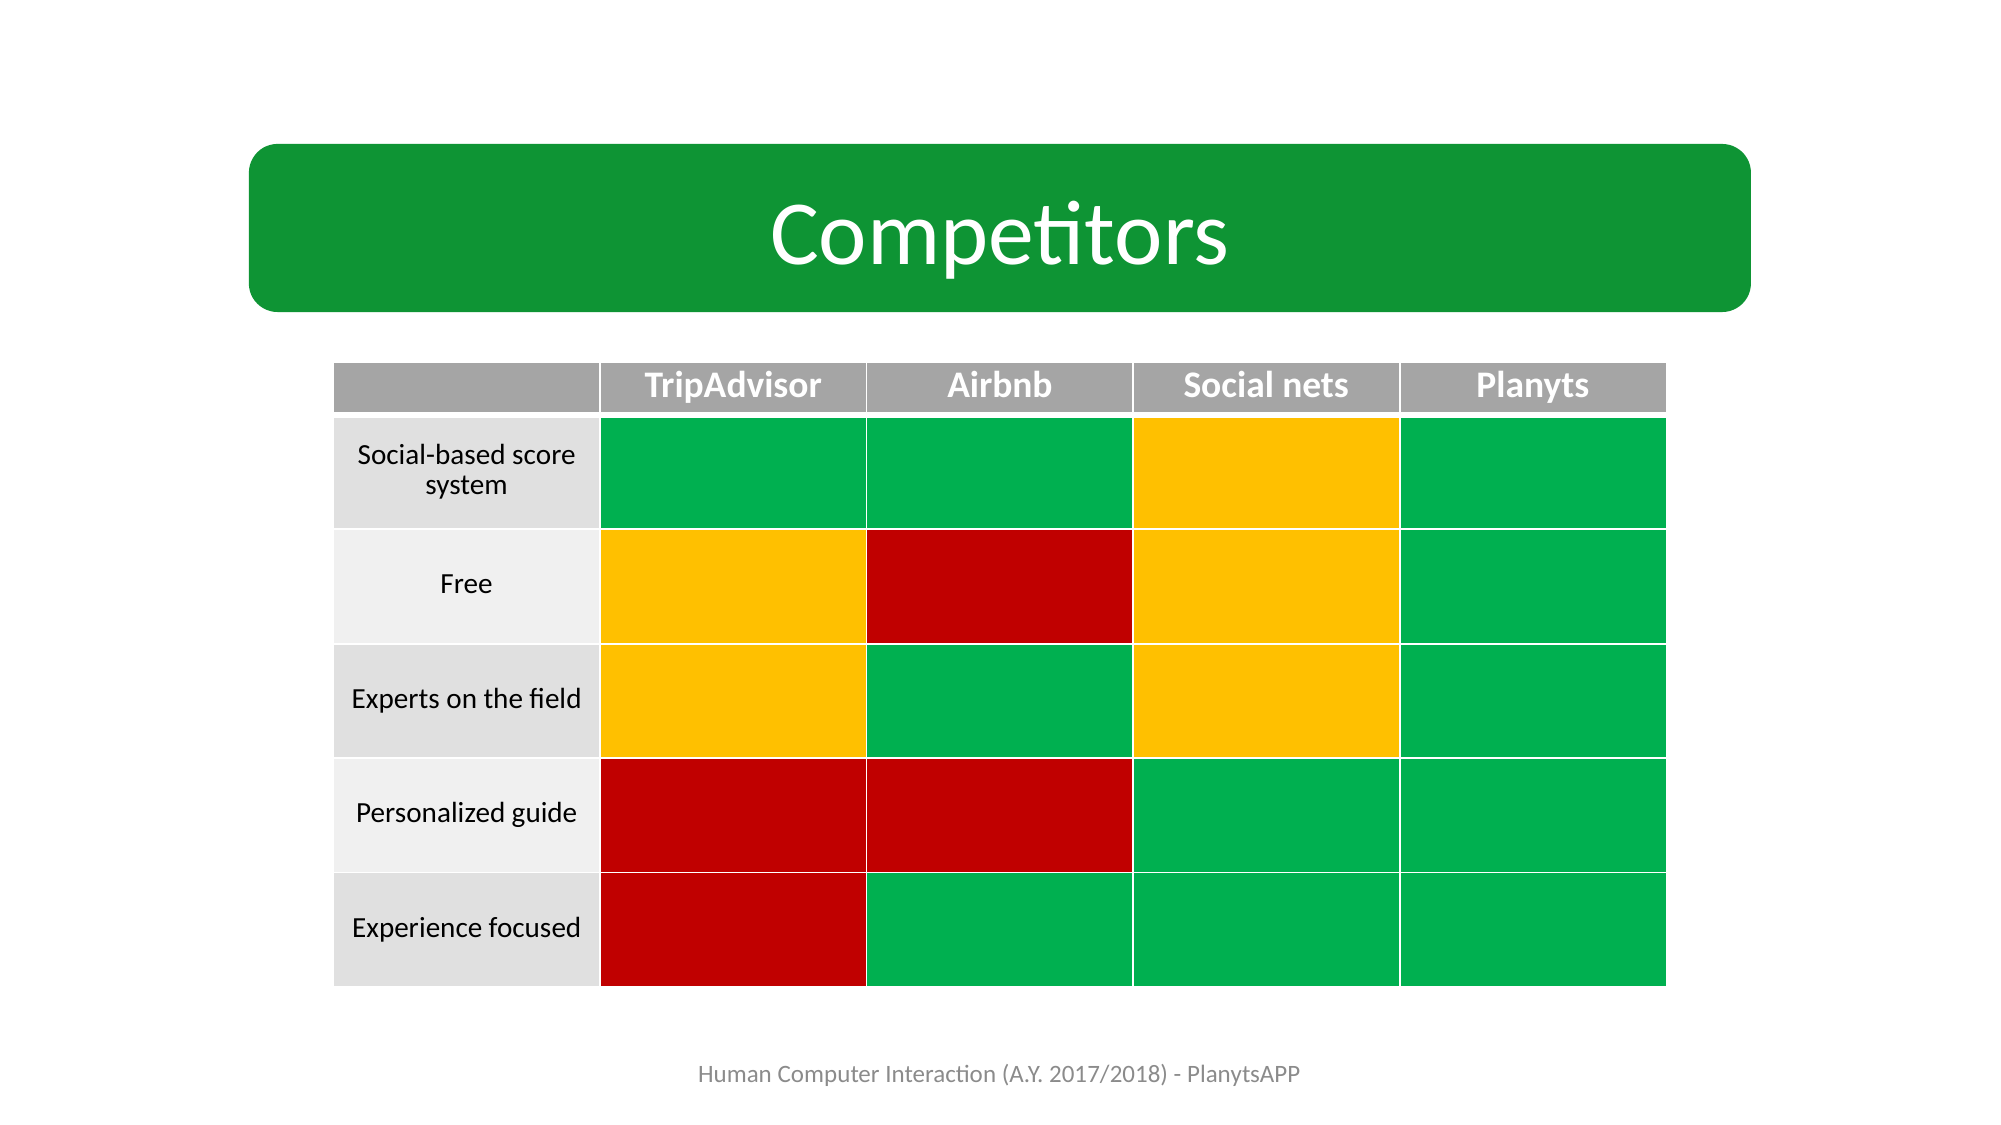

Competitors
|  | TripAdvisor | Airbnb | Social nets | Planyts |
| --- | --- | --- | --- | --- |
| Social-based score system |  |  |  |  |
| Free |  |  |  |  |
| Experts on the field |  |  |  |  |
| Personalized guide |  |  |  |  |
| Experience focused |  |  |  |  |
Human Computer Interaction (A.Y. 2017/2018) - PlanytsAPP